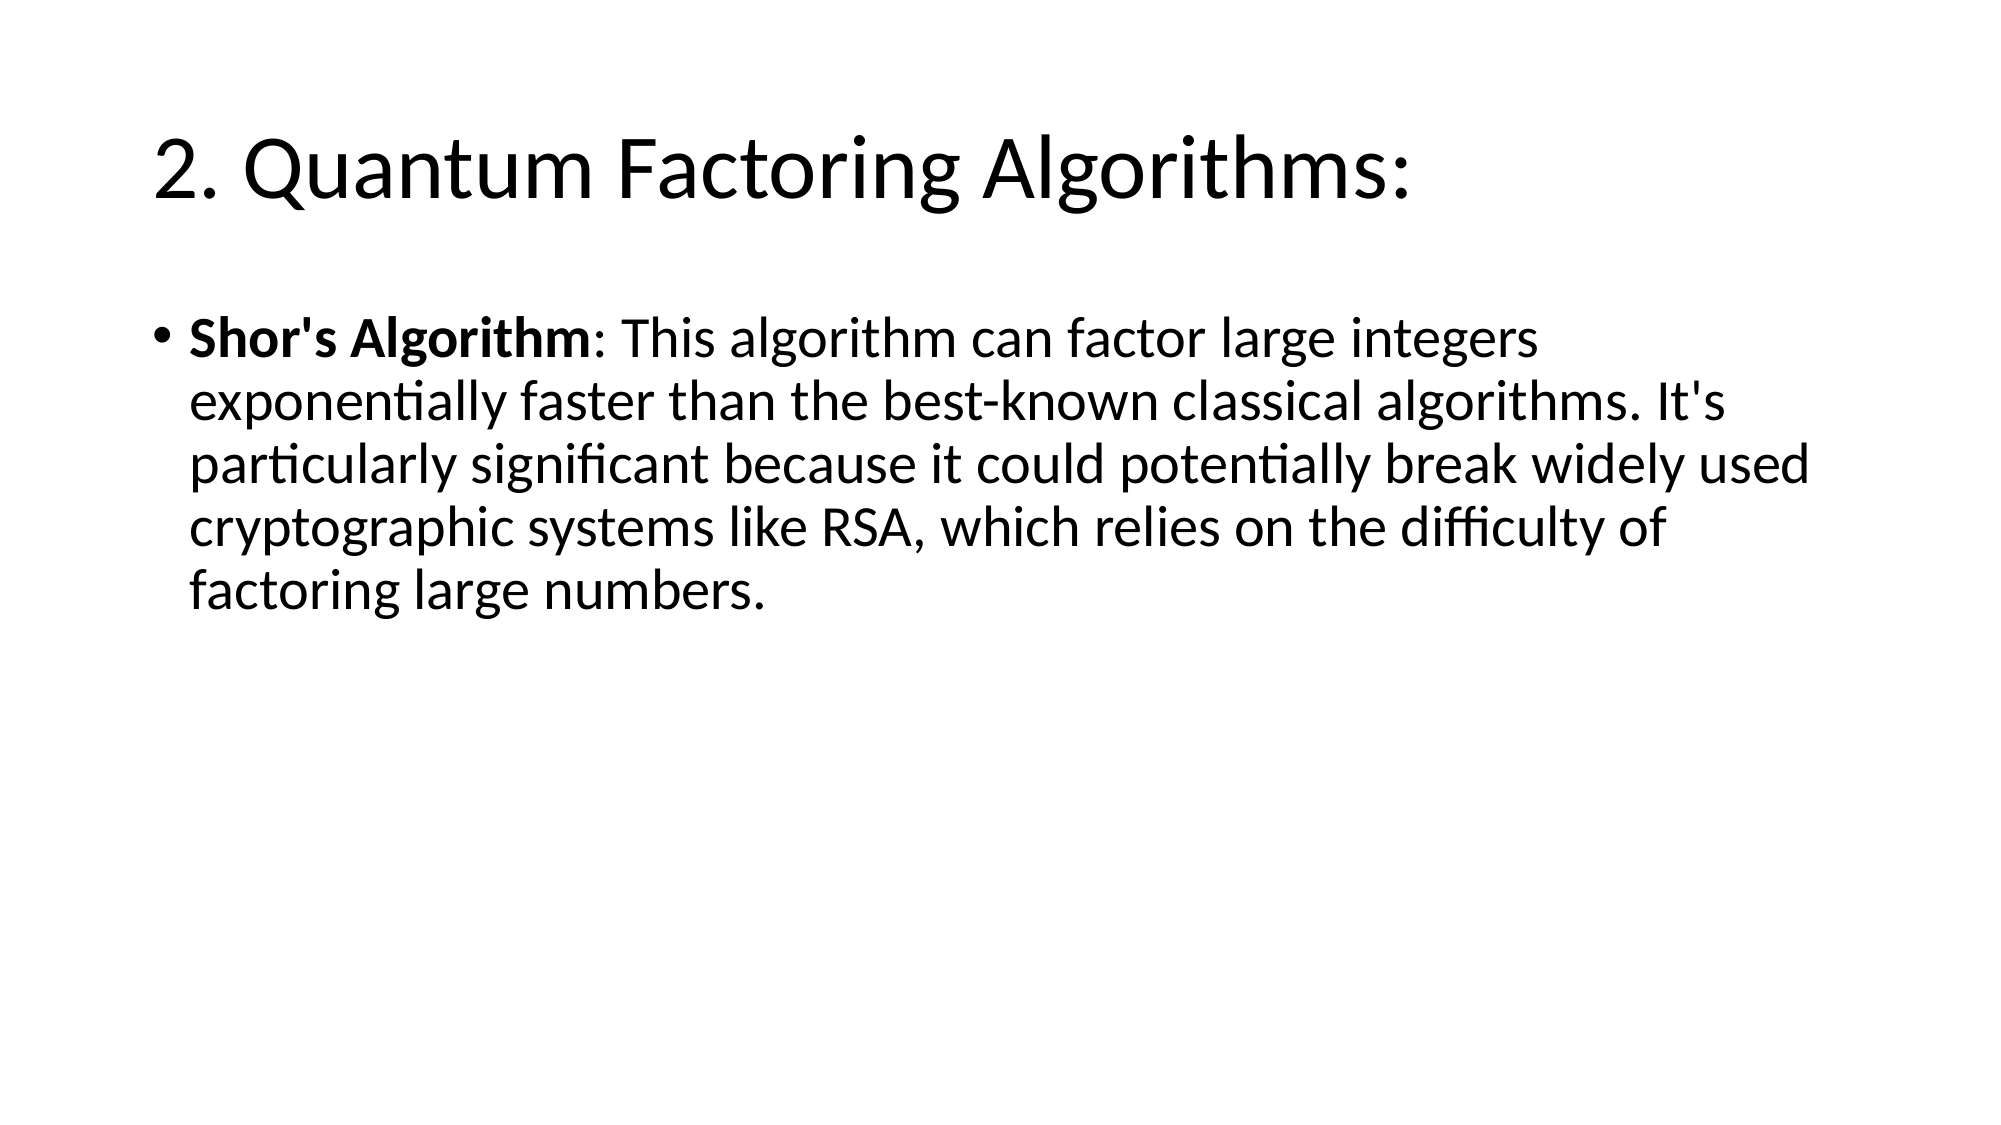

# 2. Quantum Factoring Algorithms:
Shor's Algorithm: This algorithm can factor large integers exponentially faster than the best-known classical algorithms. It's particularly significant because it could potentially break widely used cryptographic systems like RSA, which relies on the difficulty of factoring large numbers.